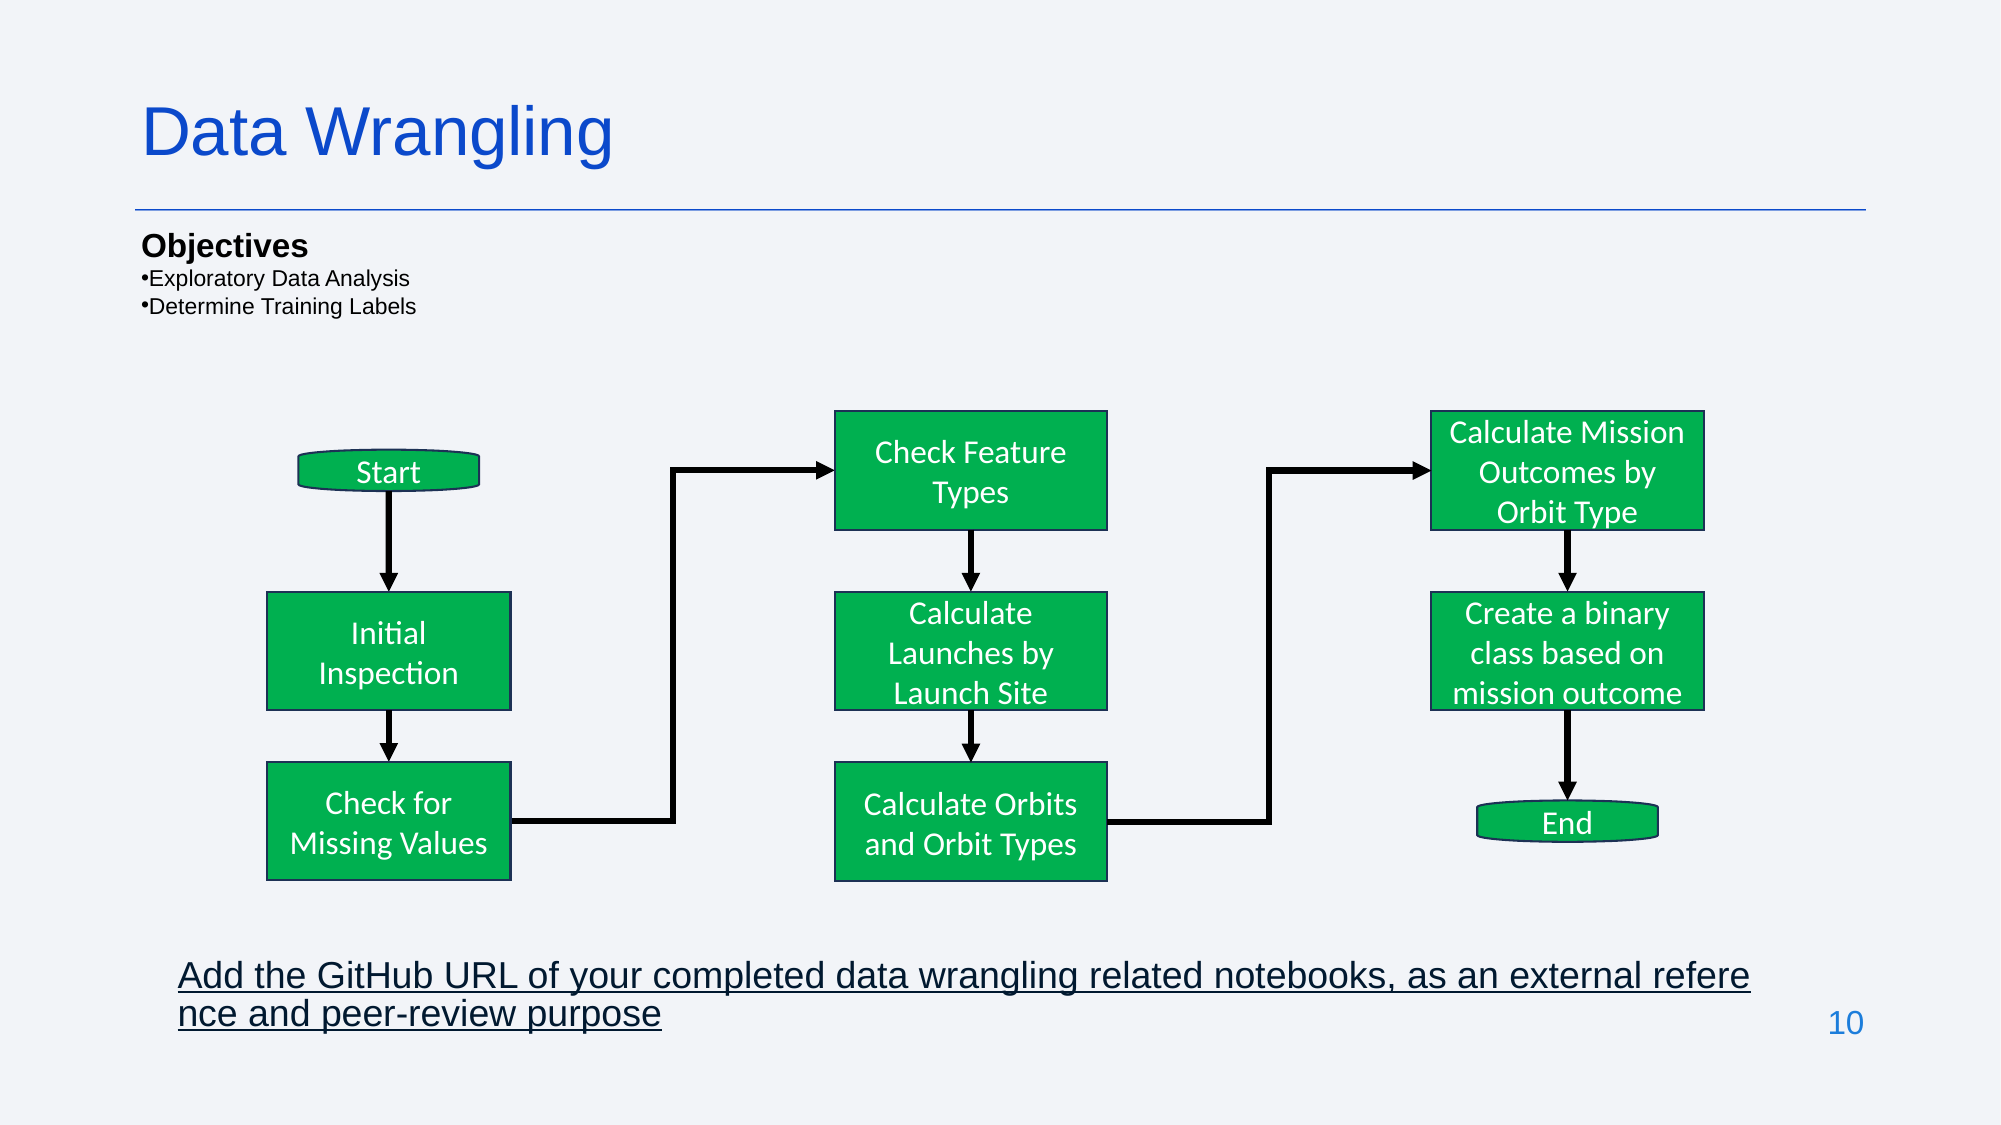

Data Wrangling
Objectives
Exploratory Data Analysis
Determine Training Labels

Start
Check Feature Types
Calculate Mission Outcomes by Orbit Type
Calculate Launches by Launch Site
Create a binary class based on mission outcome
Initial Inspection
End
Check for Missing Values
Calculate Orbits and Orbit Types
Add the GitHub URL of your completed data wrangling related notebooks, as an external reference and peer-review purpose
10